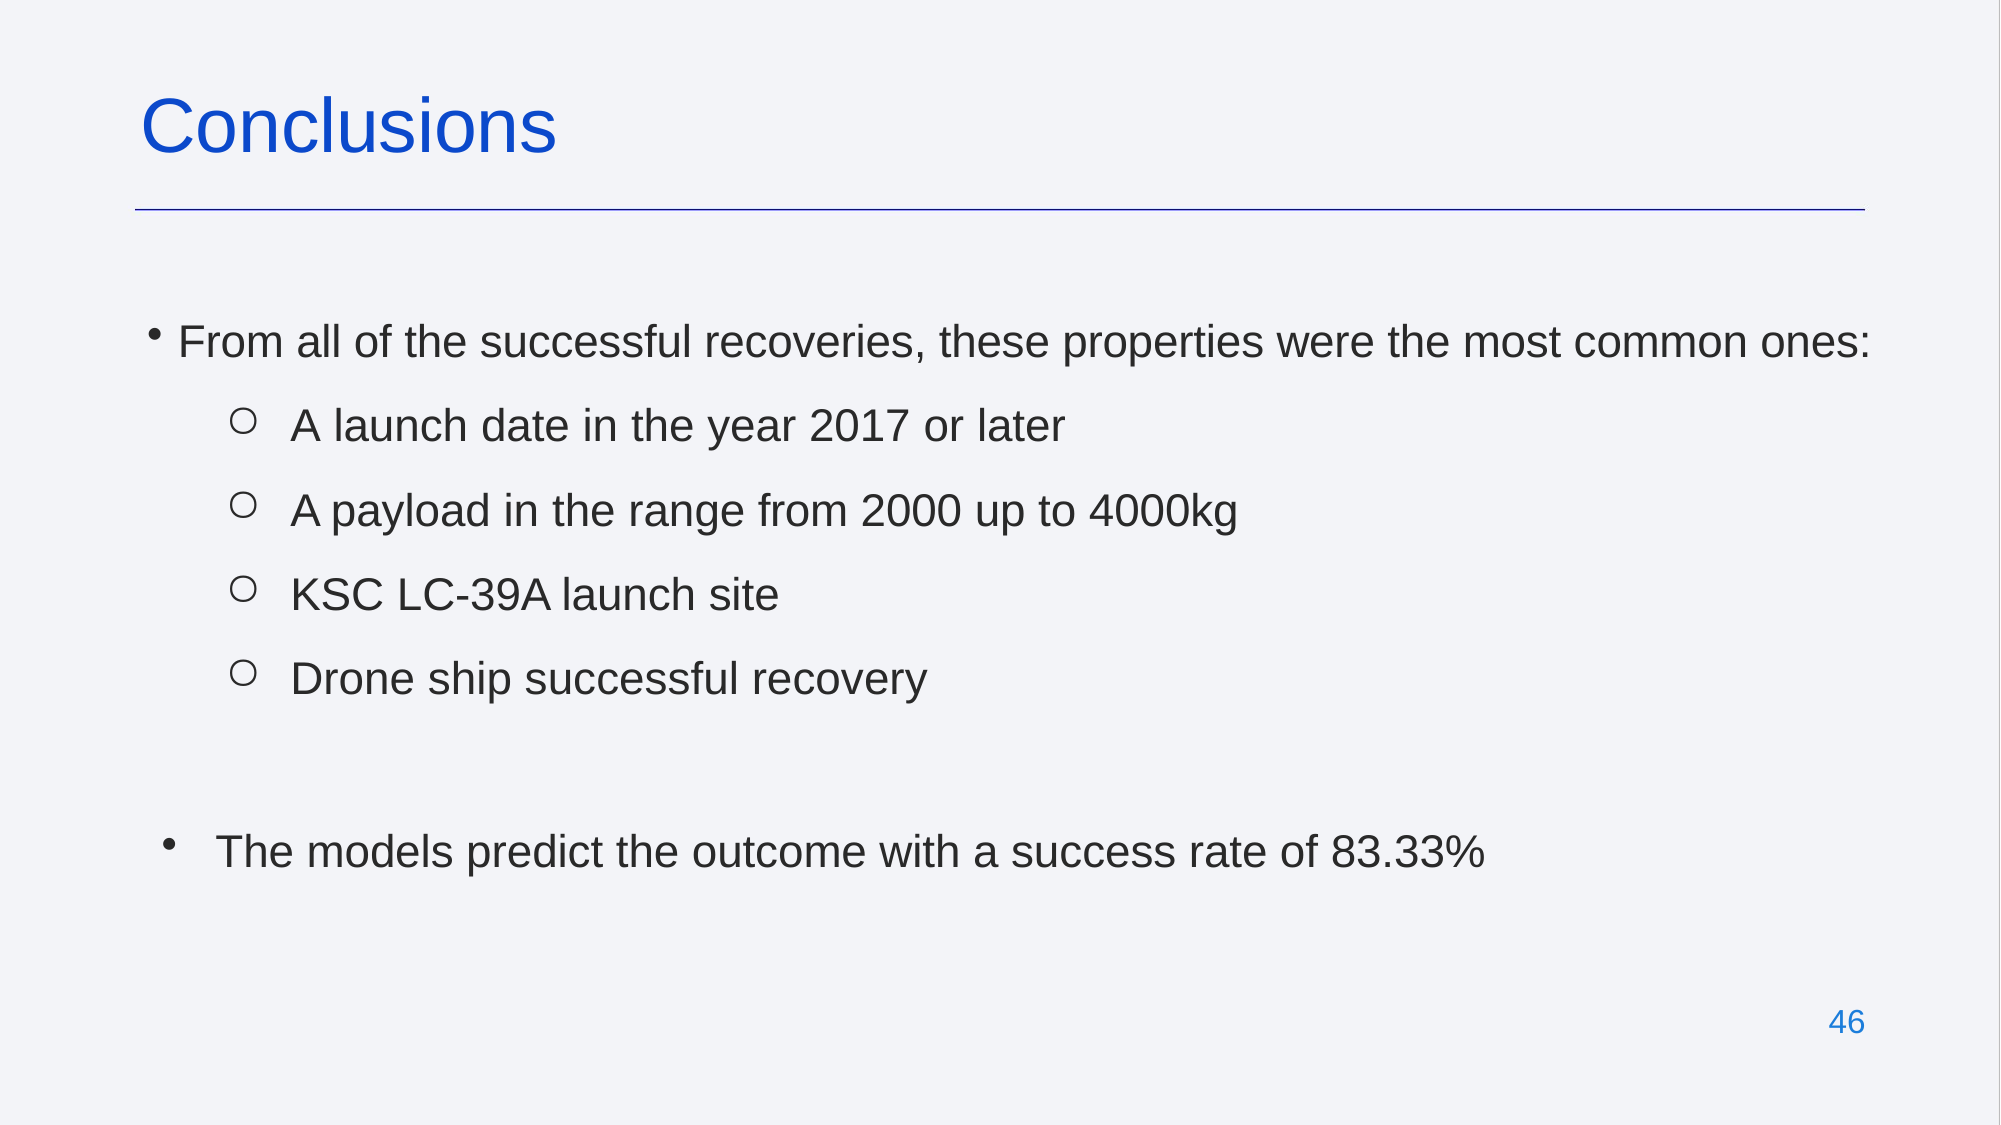

# Conclusions
From all of the successful recoveries, these properties were the most common ones:
A launch date in the year 2017 or later
A payload in the range from 2000 up to 4000kg
KSC LC-39A launch site
Drone ship successful recovery

The models predict the outcome with a success rate of 83.33%
46